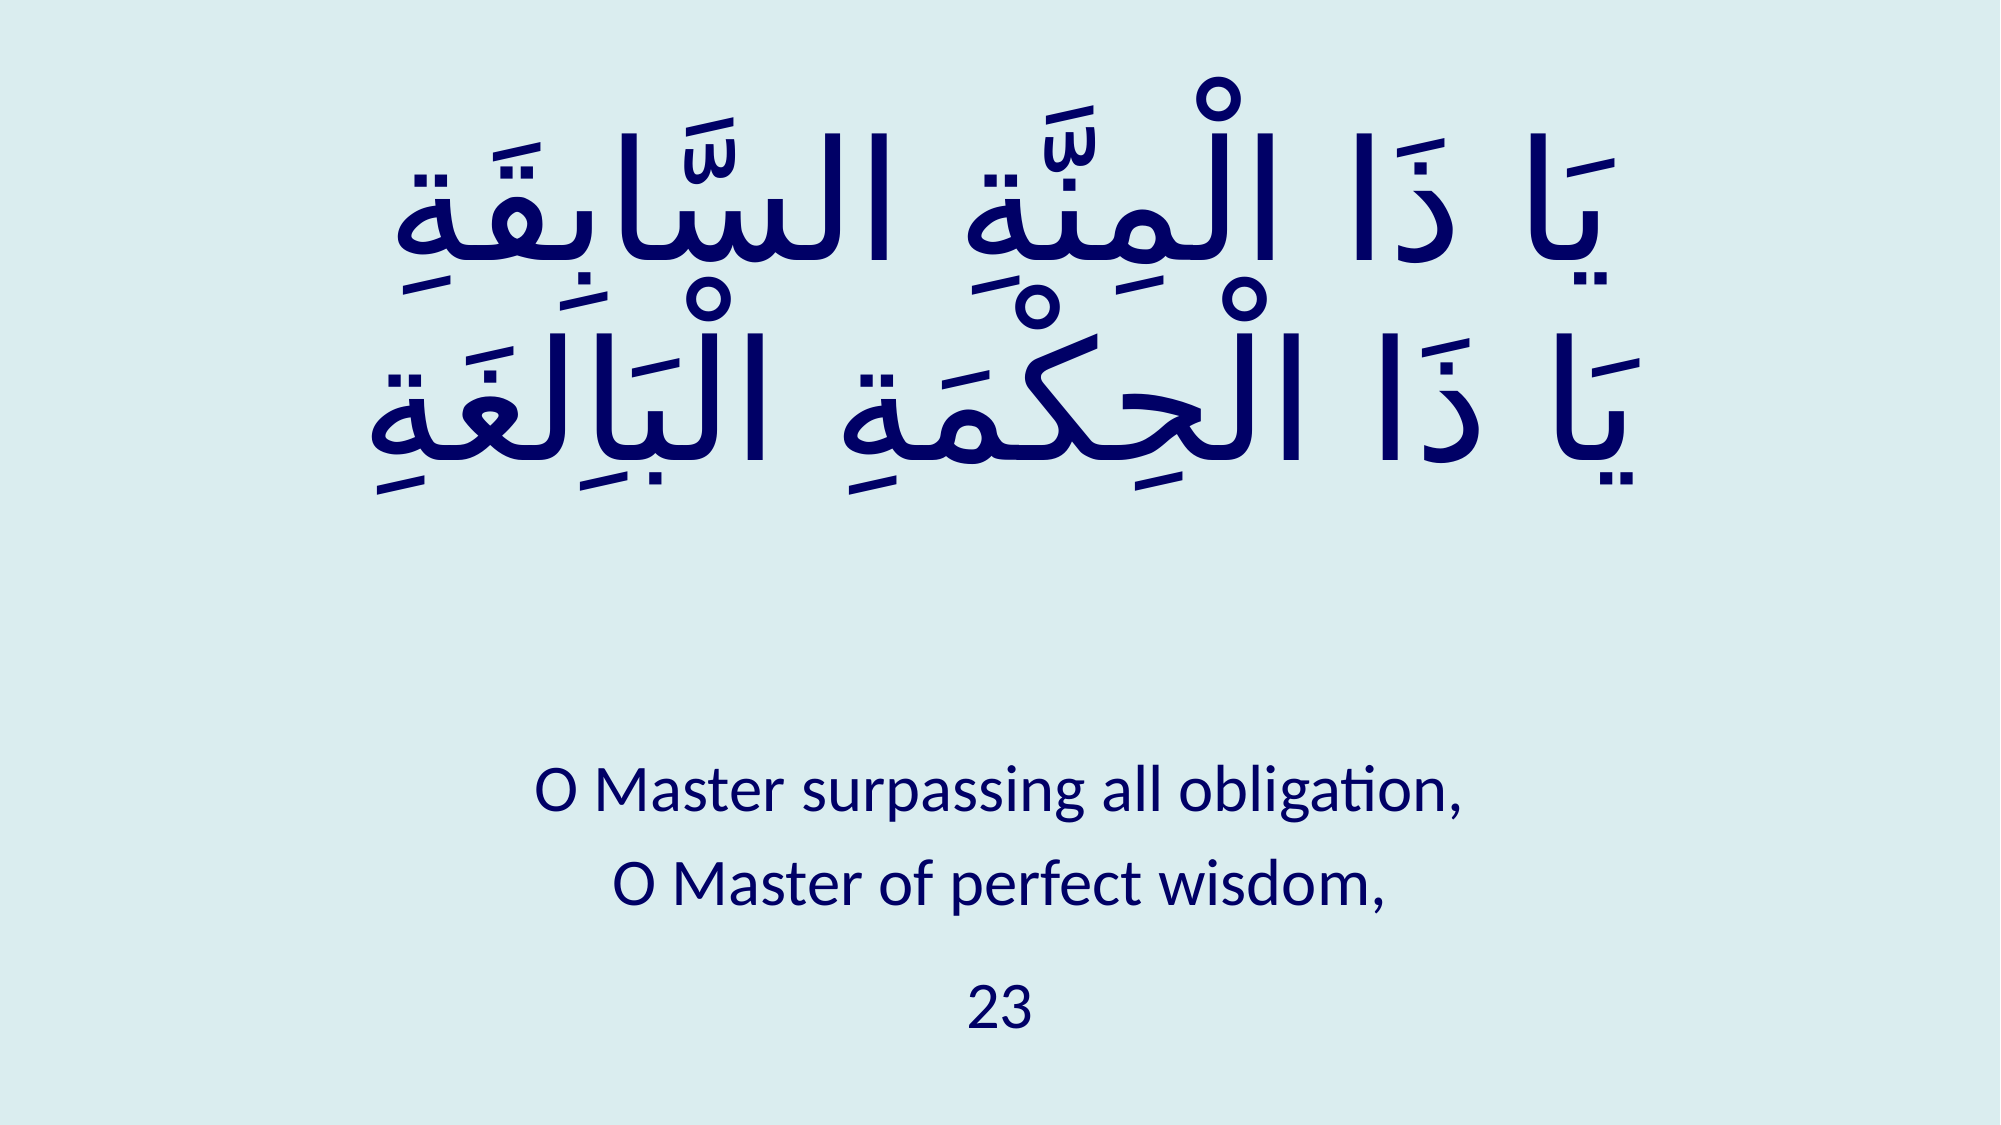

# يَا ذَا الْمِنَّةِ السَّابِقَةِ يَا ذَا الْحِكْمَةِ الْبَاِلغَةِ
O Master surpassing all obligation,
O Master of perfect wisdom,
23